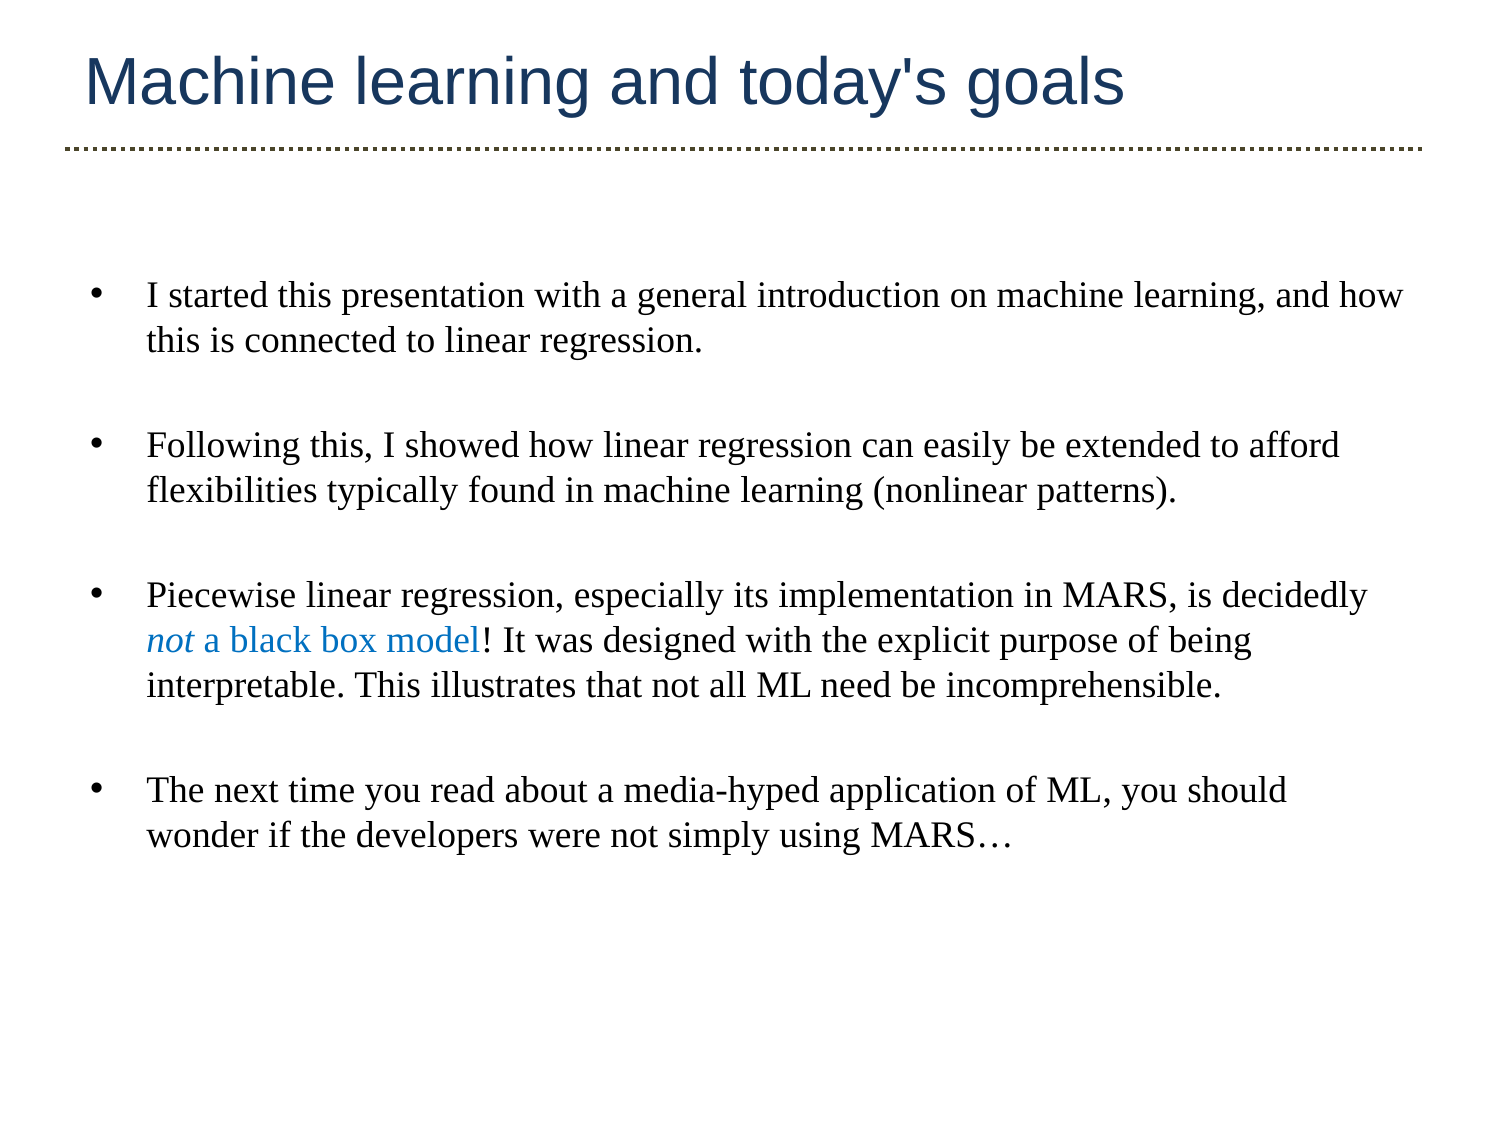

Machine learning and today's goals
I started this presentation with a general introduction on machine learning, and how this is connected to linear regression.

Following this, I showed how linear regression can easily be extended to afford flexibilities typically found in machine learning (nonlinear patterns).

Piecewise linear regression, especially its implementation in MARS, is decidedly not a black box model! It was designed with the explicit purpose of being interpretable. This illustrates that not all ML need be incomprehensible.

The next time you read about a media-hyped application of ML, you should wonder if the developers were not simply using MARS…